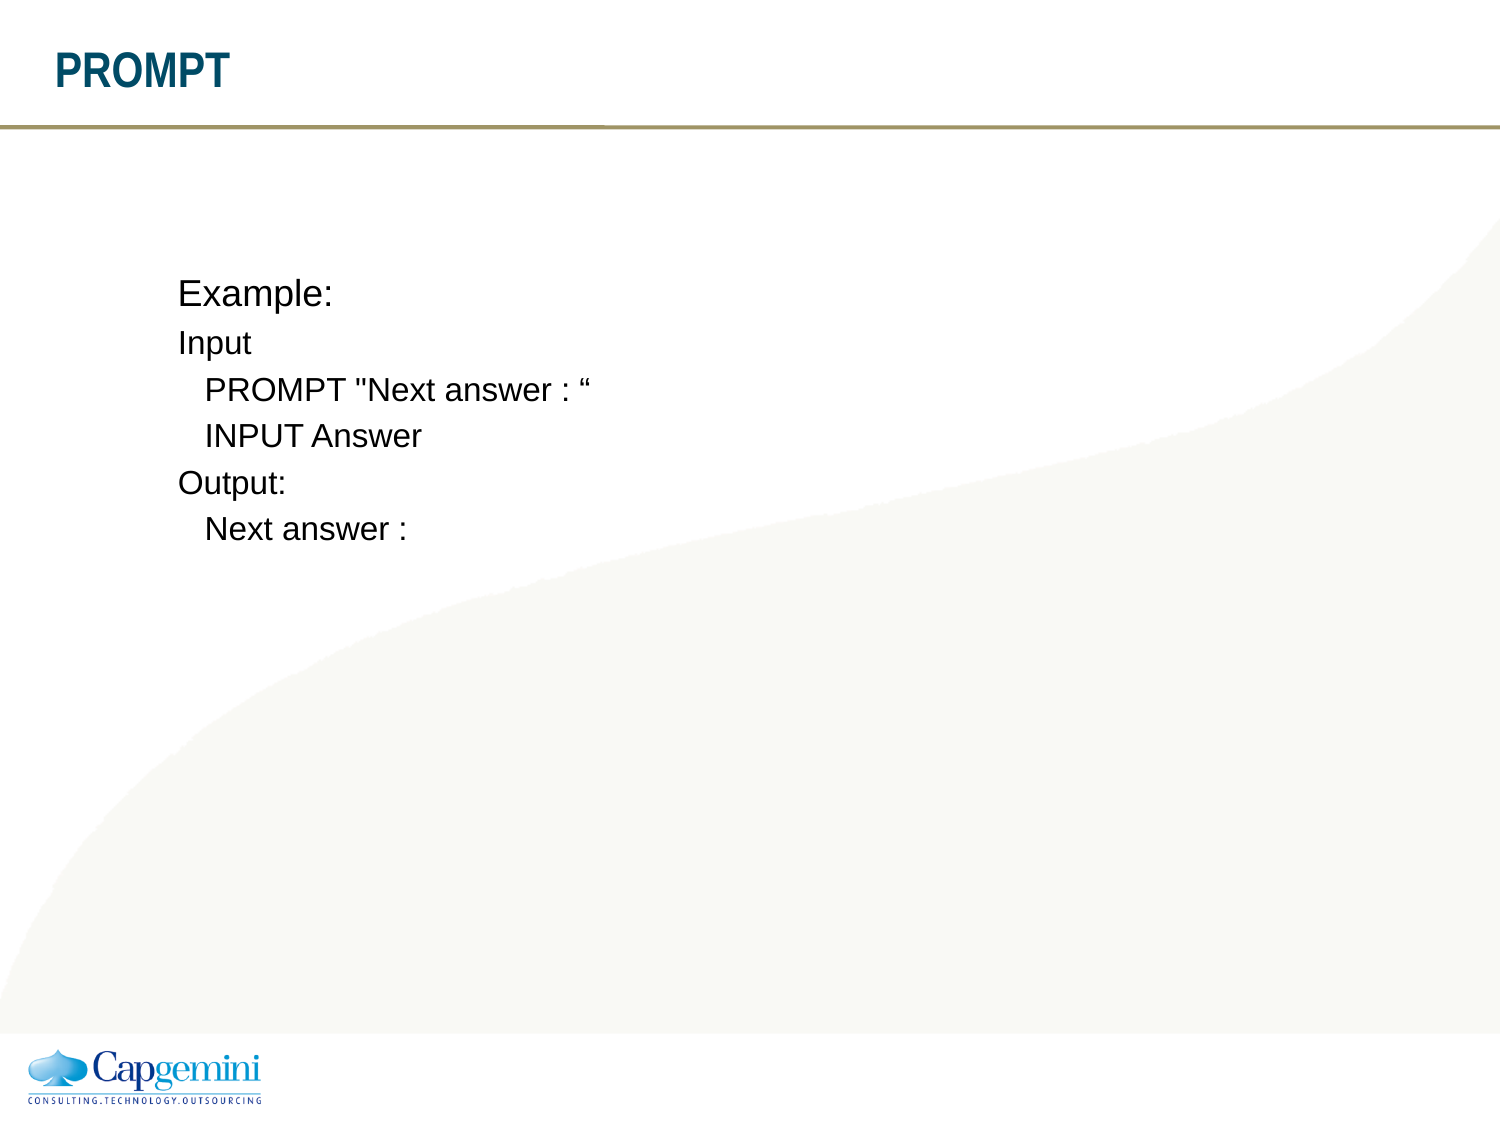

# PROMPT
Example:
Input
 	PROMPT "Next answer : “
	INPUT Answer
Output:
	Next answer :